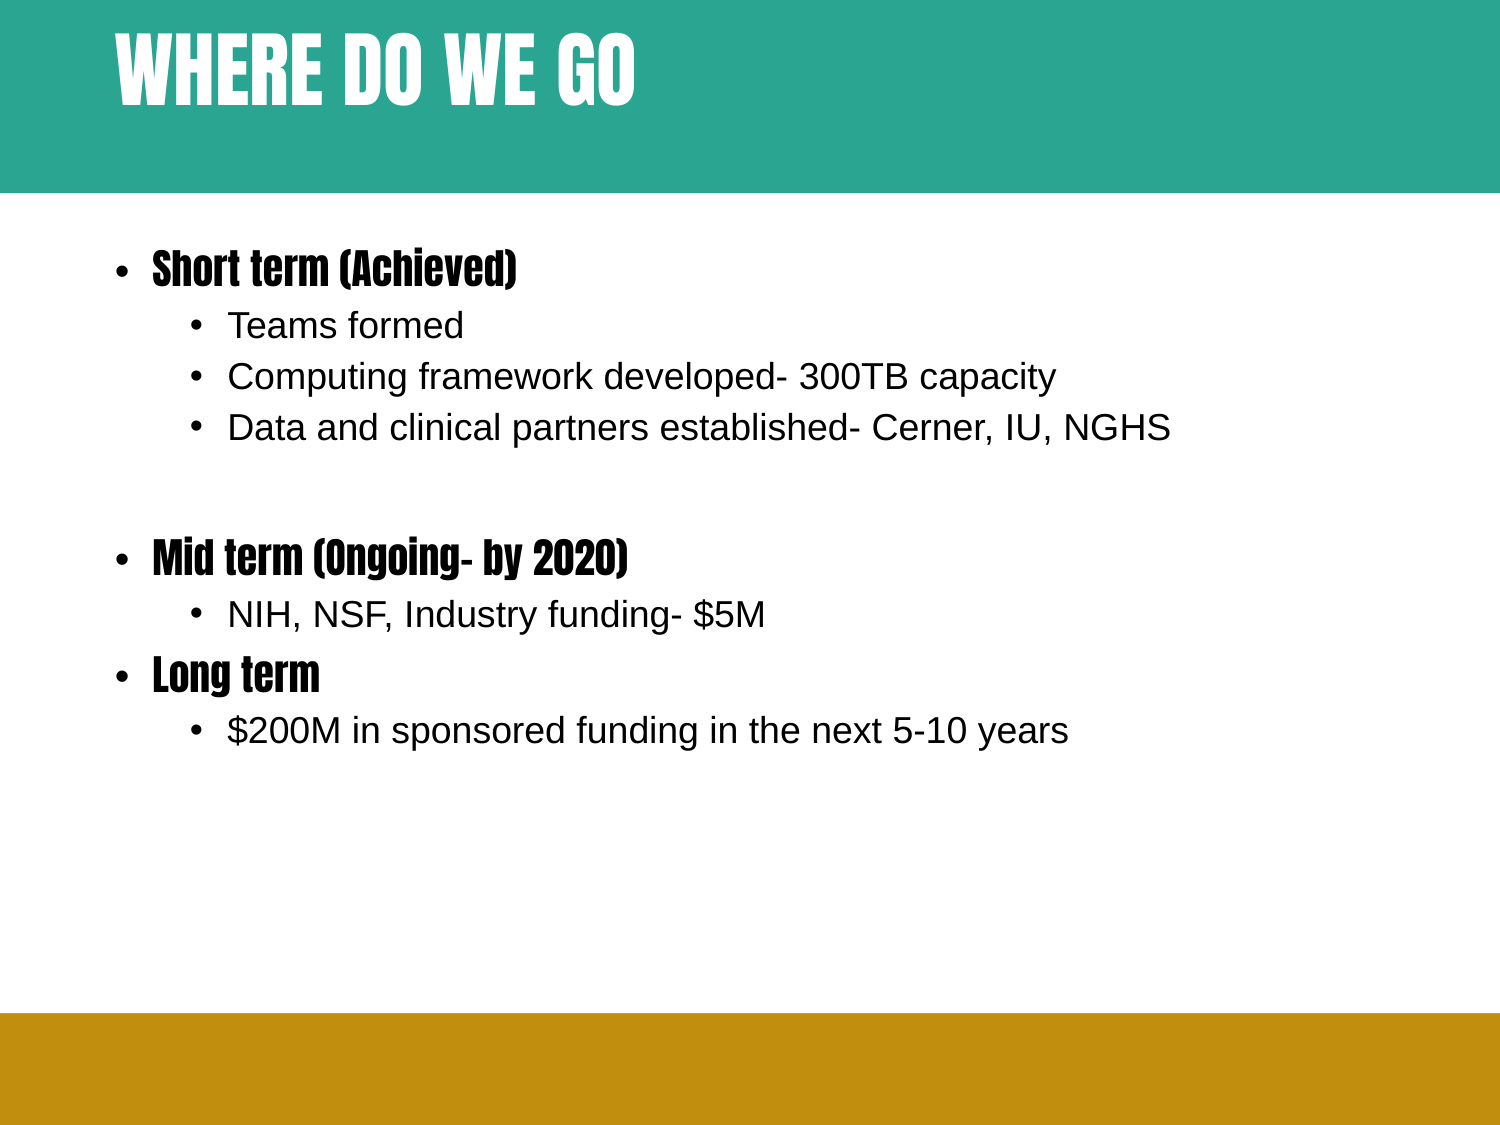

# WHERE DO WE GO
Short term (Achieved)
Teams formed
Computing framework developed- 300TB capacity
Data and clinical partners established- Cerner, IU, NGHS

Mid term (Ongoing- by 2020)
NIH, NSF, Industry funding- $5M
Long term
$200M in sponsored funding in the next 5-10 years